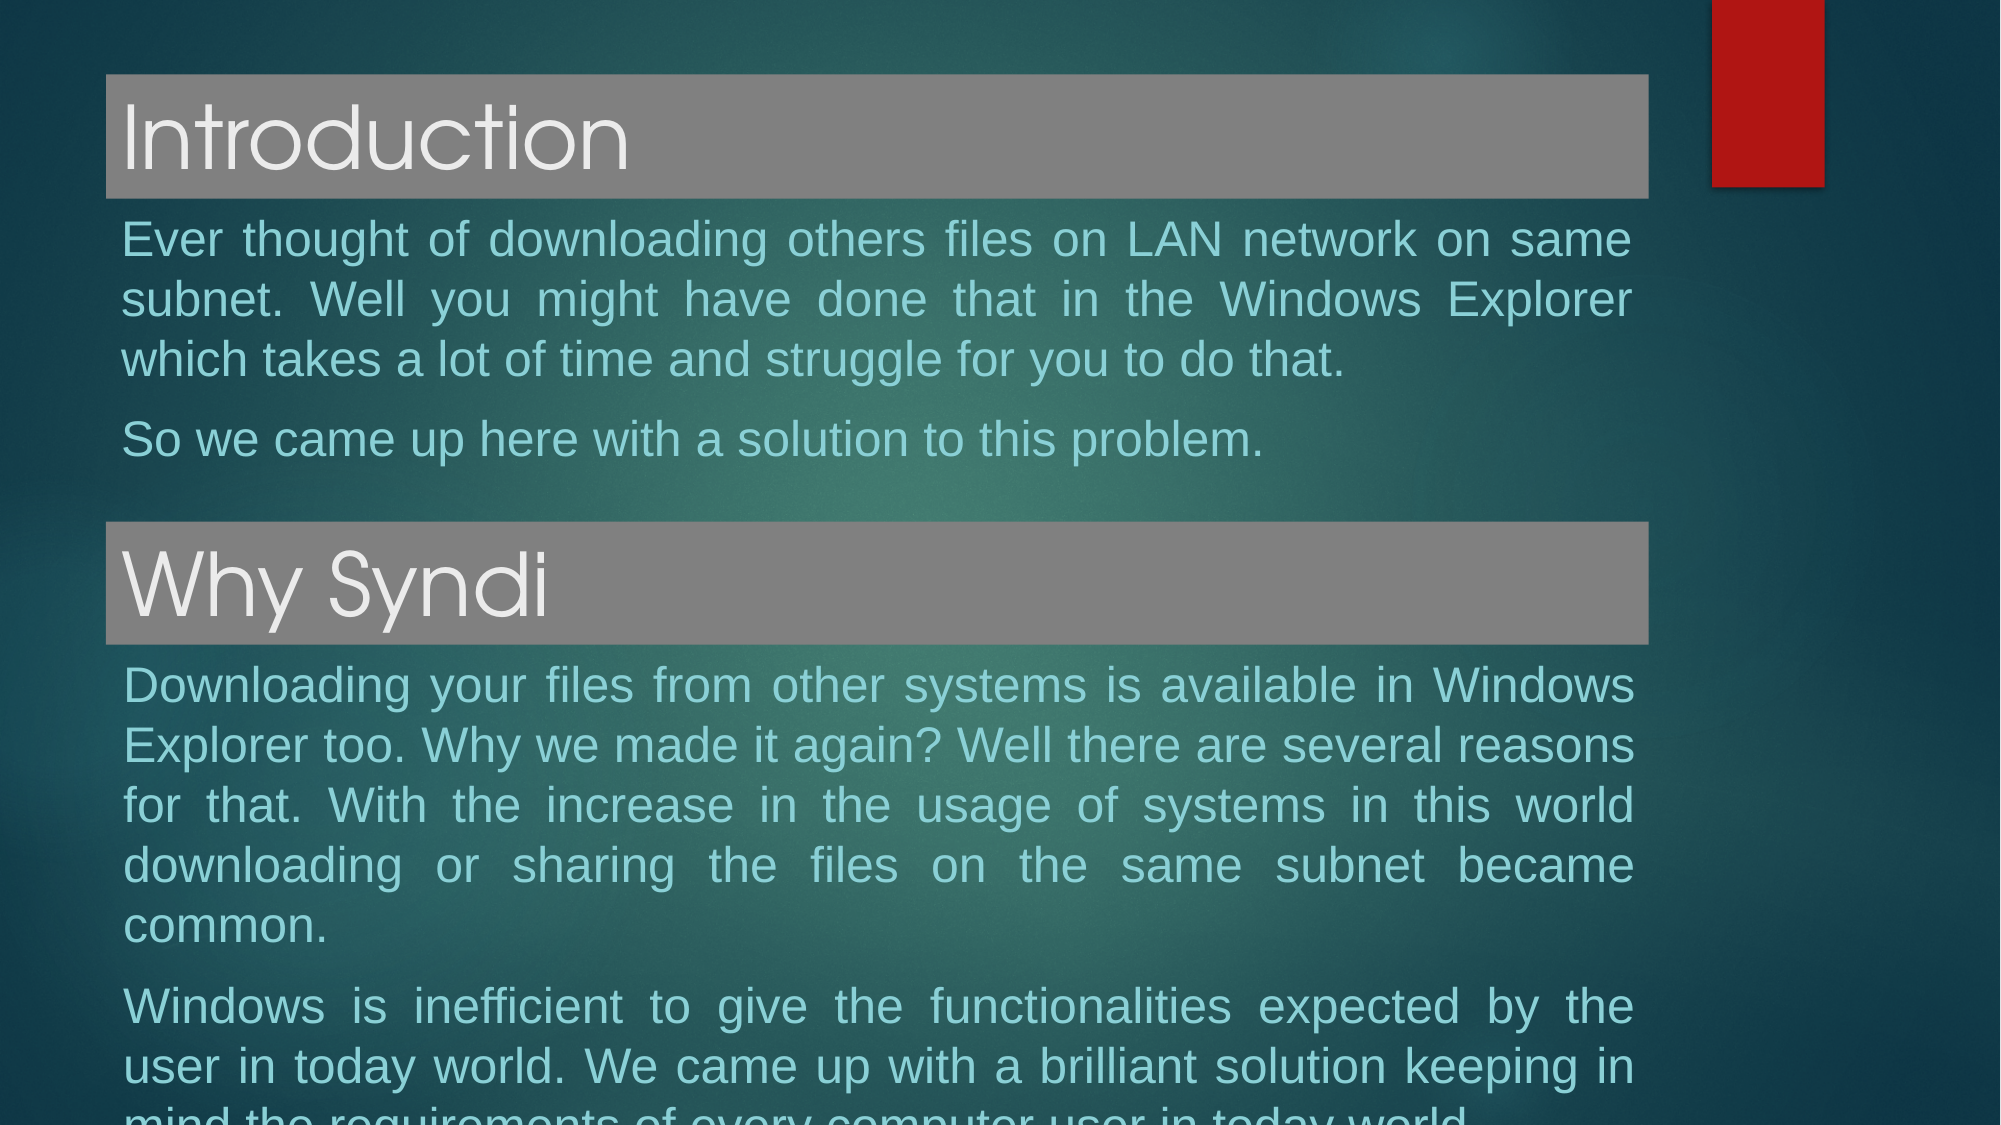

# Introduction
Ever thought of downloading others files on LAN network on same subnet. Well you might have done that in the Windows Explorer which takes a lot of time and struggle for you to do that.
So we came up here with a solution to this problem.
Why Syndi
Downloading your files from other systems is available in Windows Explorer too. Why we made it again? Well there are several reasons for that. With the increase in the usage of systems in this world downloading or sharing the files on the same subnet became common.
Windows is inefficient to give the functionalities expected by the user in today world. We came up with a brilliant solution keeping in mind the requirements of every computer user in today world.